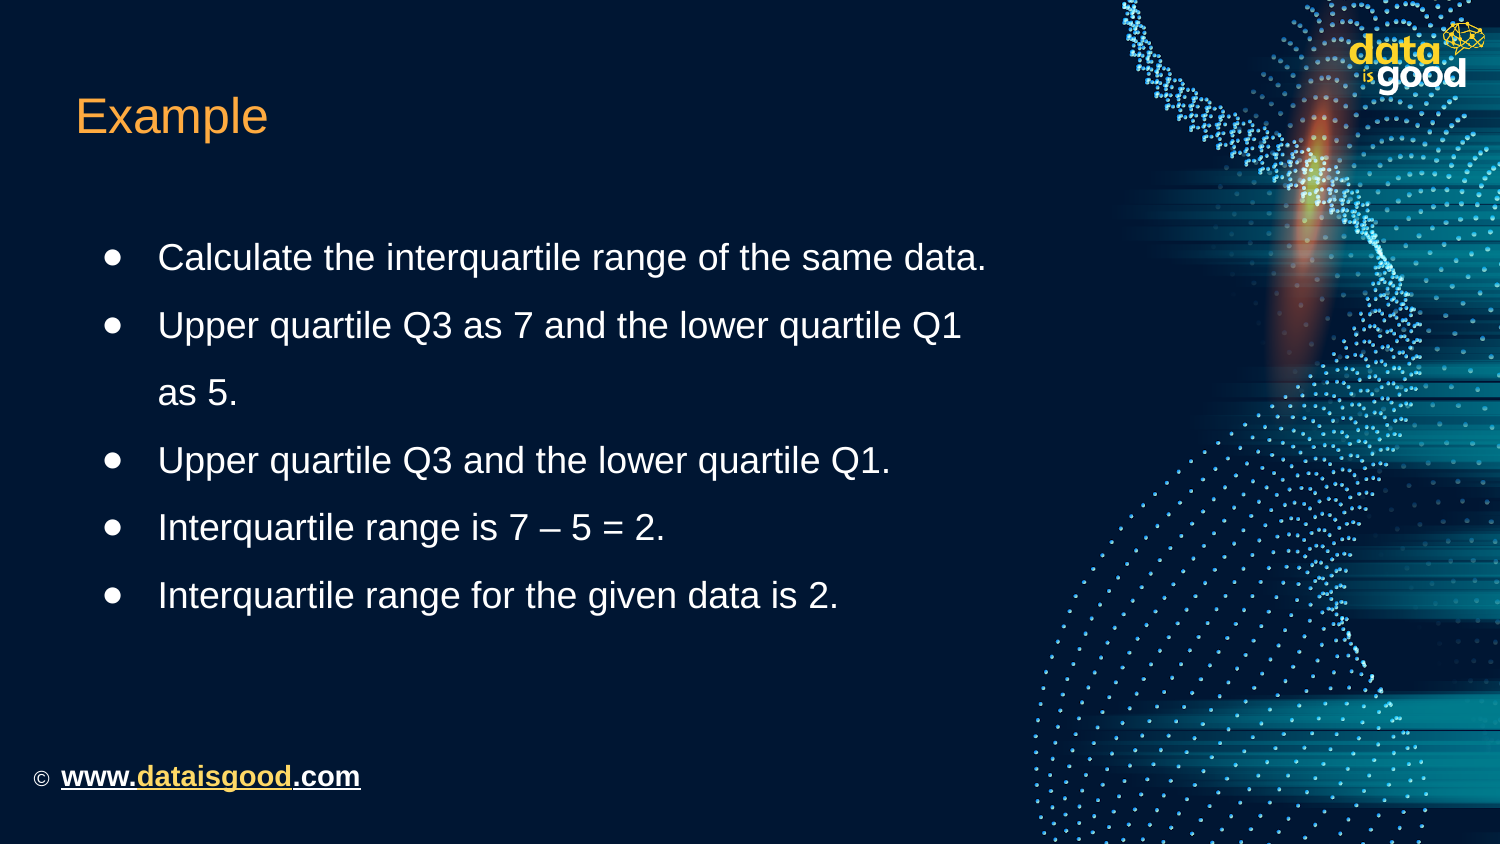

# Example
Calculate the interquartile range of the same data.
Upper quartile Q3 as 7 and the lower quartile Q1 as 5.
Upper quartile Q3 and the lower quartile Q1.
Interquartile range is 7 – 5 = 2.
Interquartile range for the given data is 2.